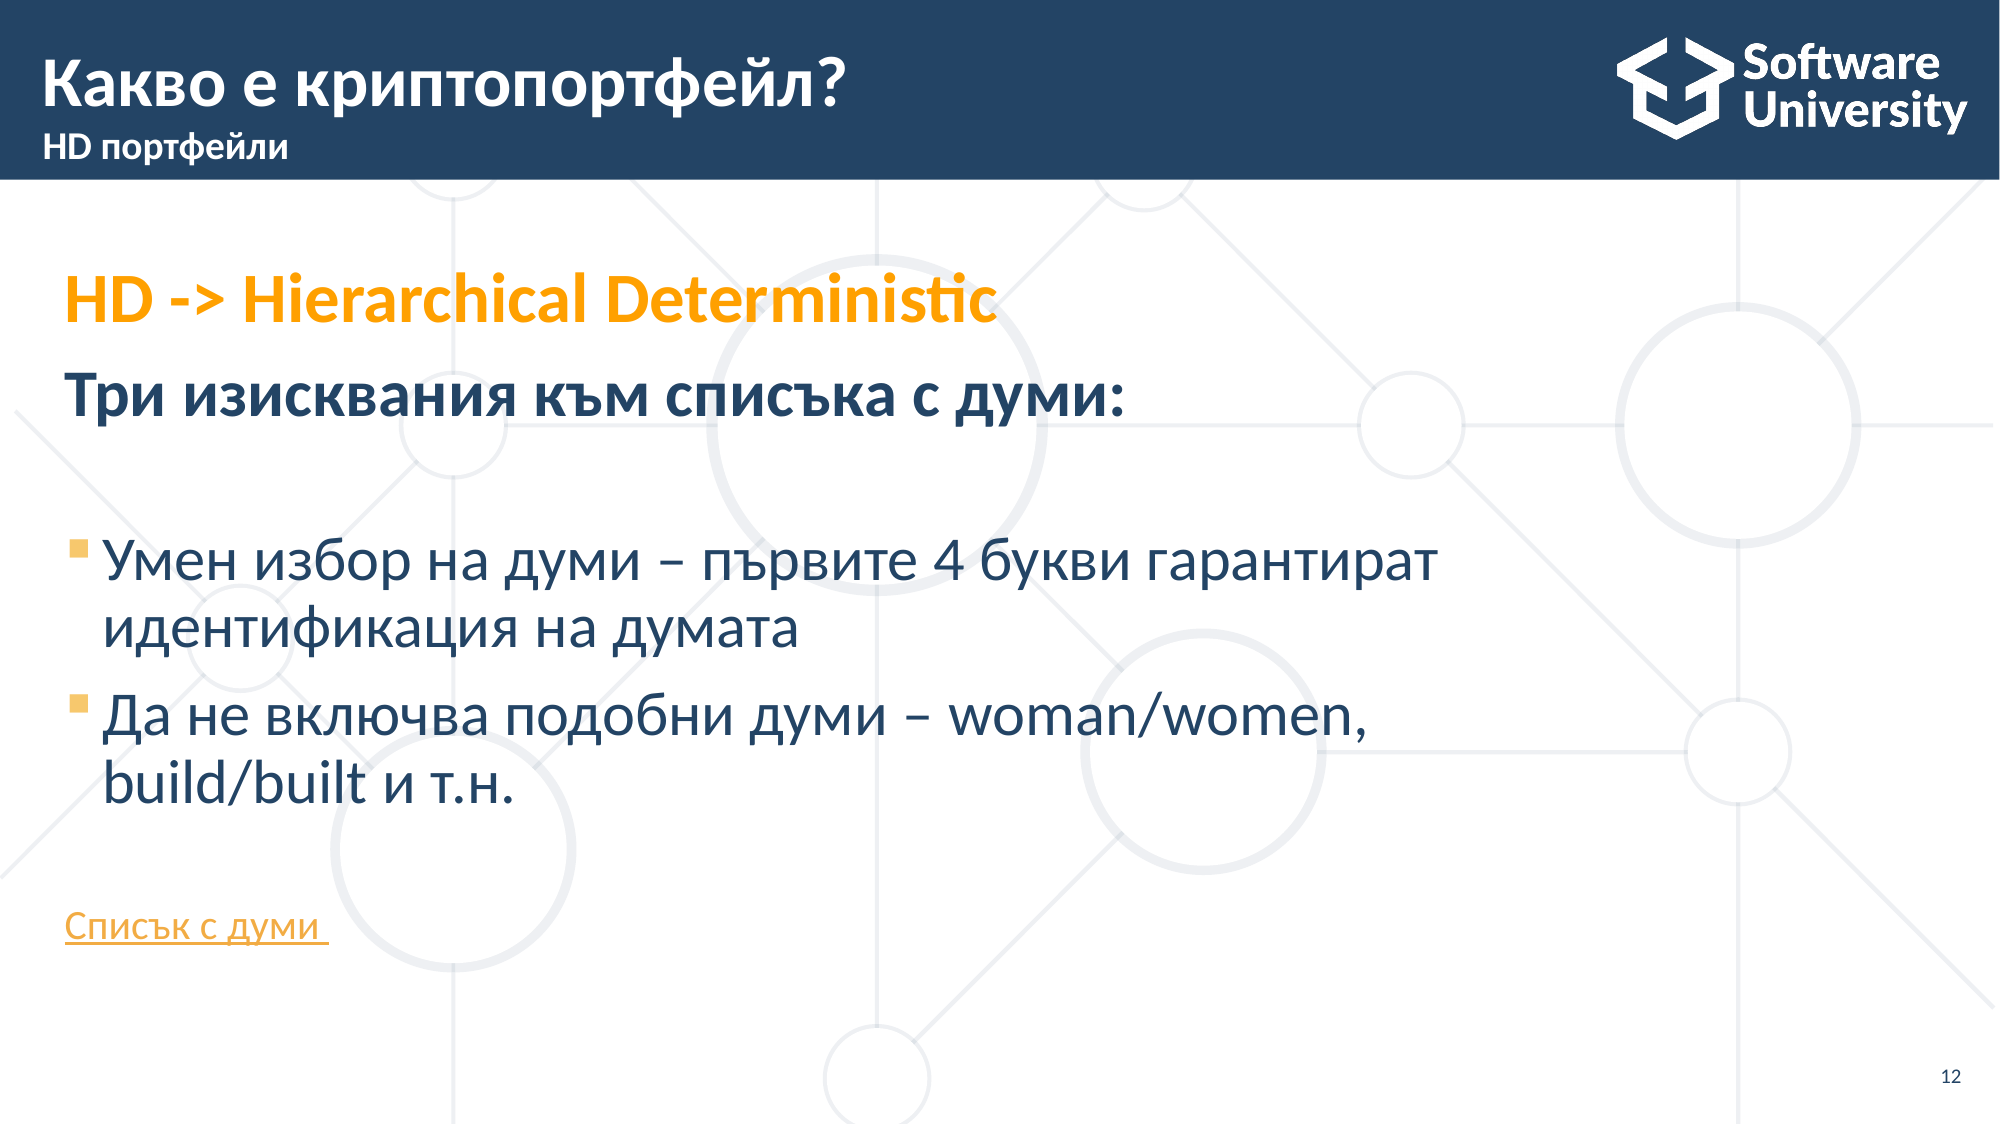

# Какво е криптопортфейл? HD портфейли
HD -> Hierarchical Deterministic
Три изисквания към списъка с думи:

Умен избор на думи – първите 4 букви гарантират идентификация на думата
Да не включва подобни думи – woman/women, build/built и т.н.

Списък с думи

12